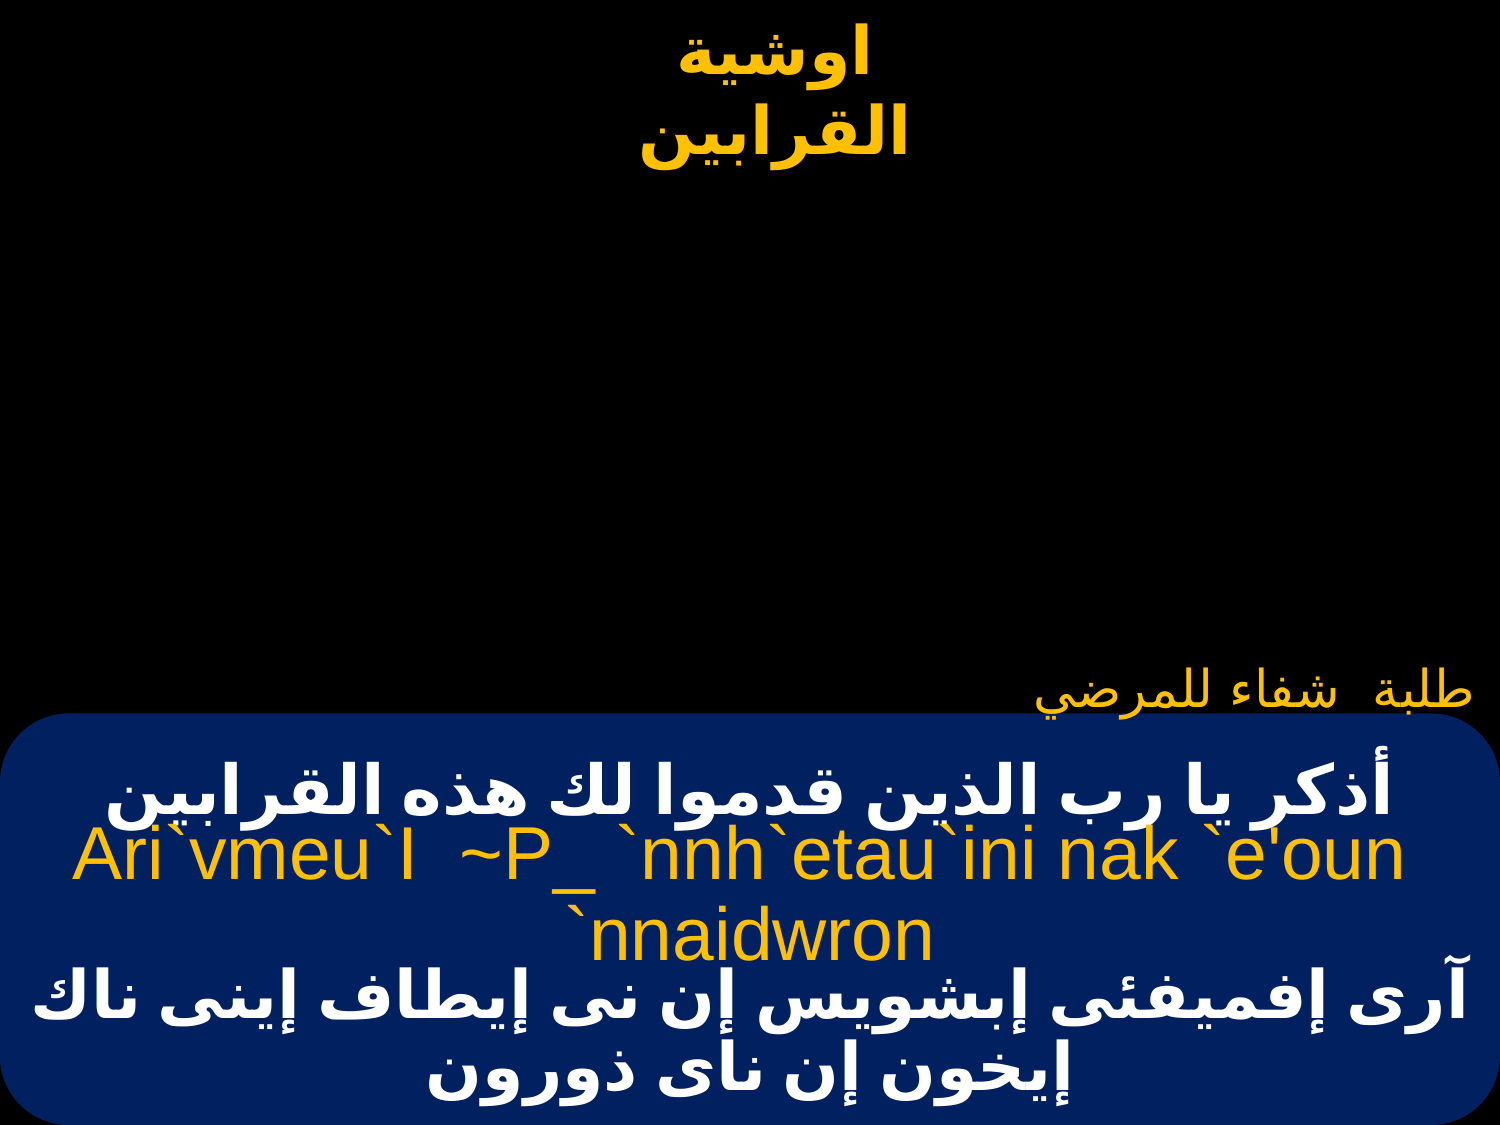

طلبة  شفاء للمرضي
# أذكر يا رب الذين قدموا لك هذه القرابين
Ari`vmeu`I  ~P_ `nnh`etau`ini nak `e'oun  `nnaidwron
آرى إفميفئى إبشويس إن نى إيطاف إينى ناك إيخون إن ناى ذورون